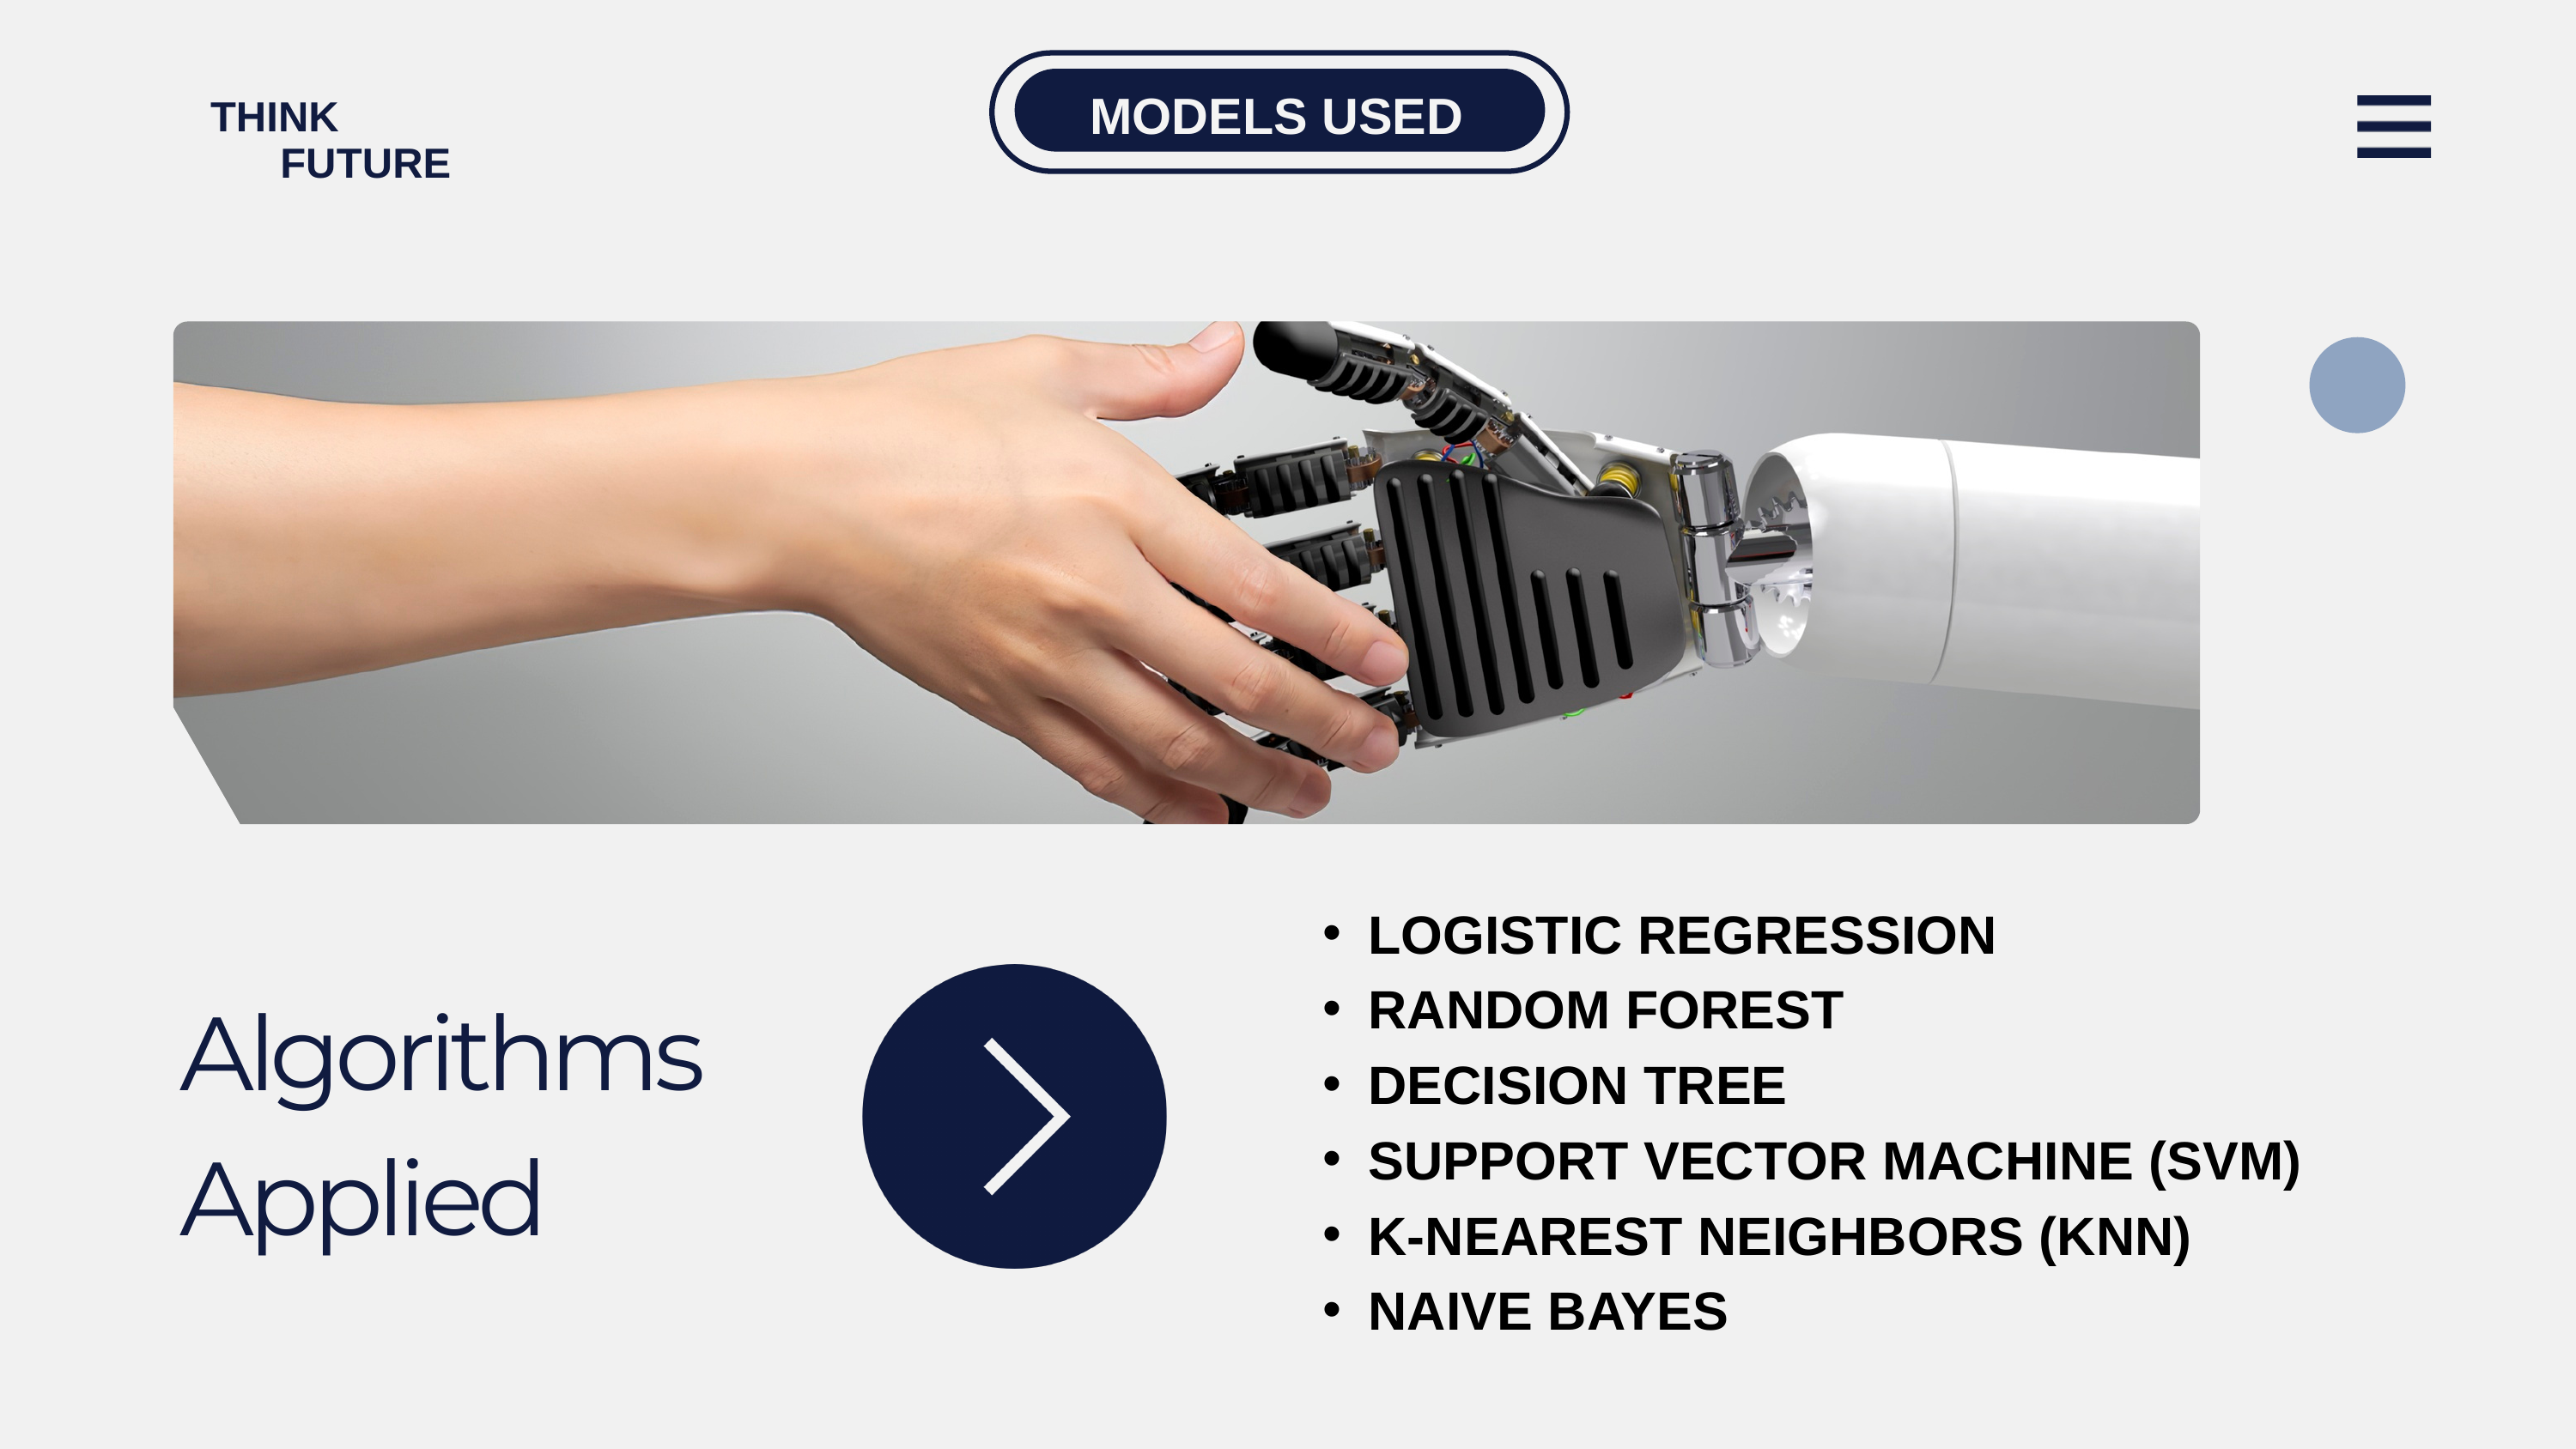

MODELS USED
THINK
      FUTURE

LOGISTIC REGRESSION
RANDOM FOREST
DECISION TREE
SUPPORT VECTOR MACHINE (SVM)
K-NEAREST NEIGHBORS (KNN)
NAIVE BAYES

Algorithms Applied